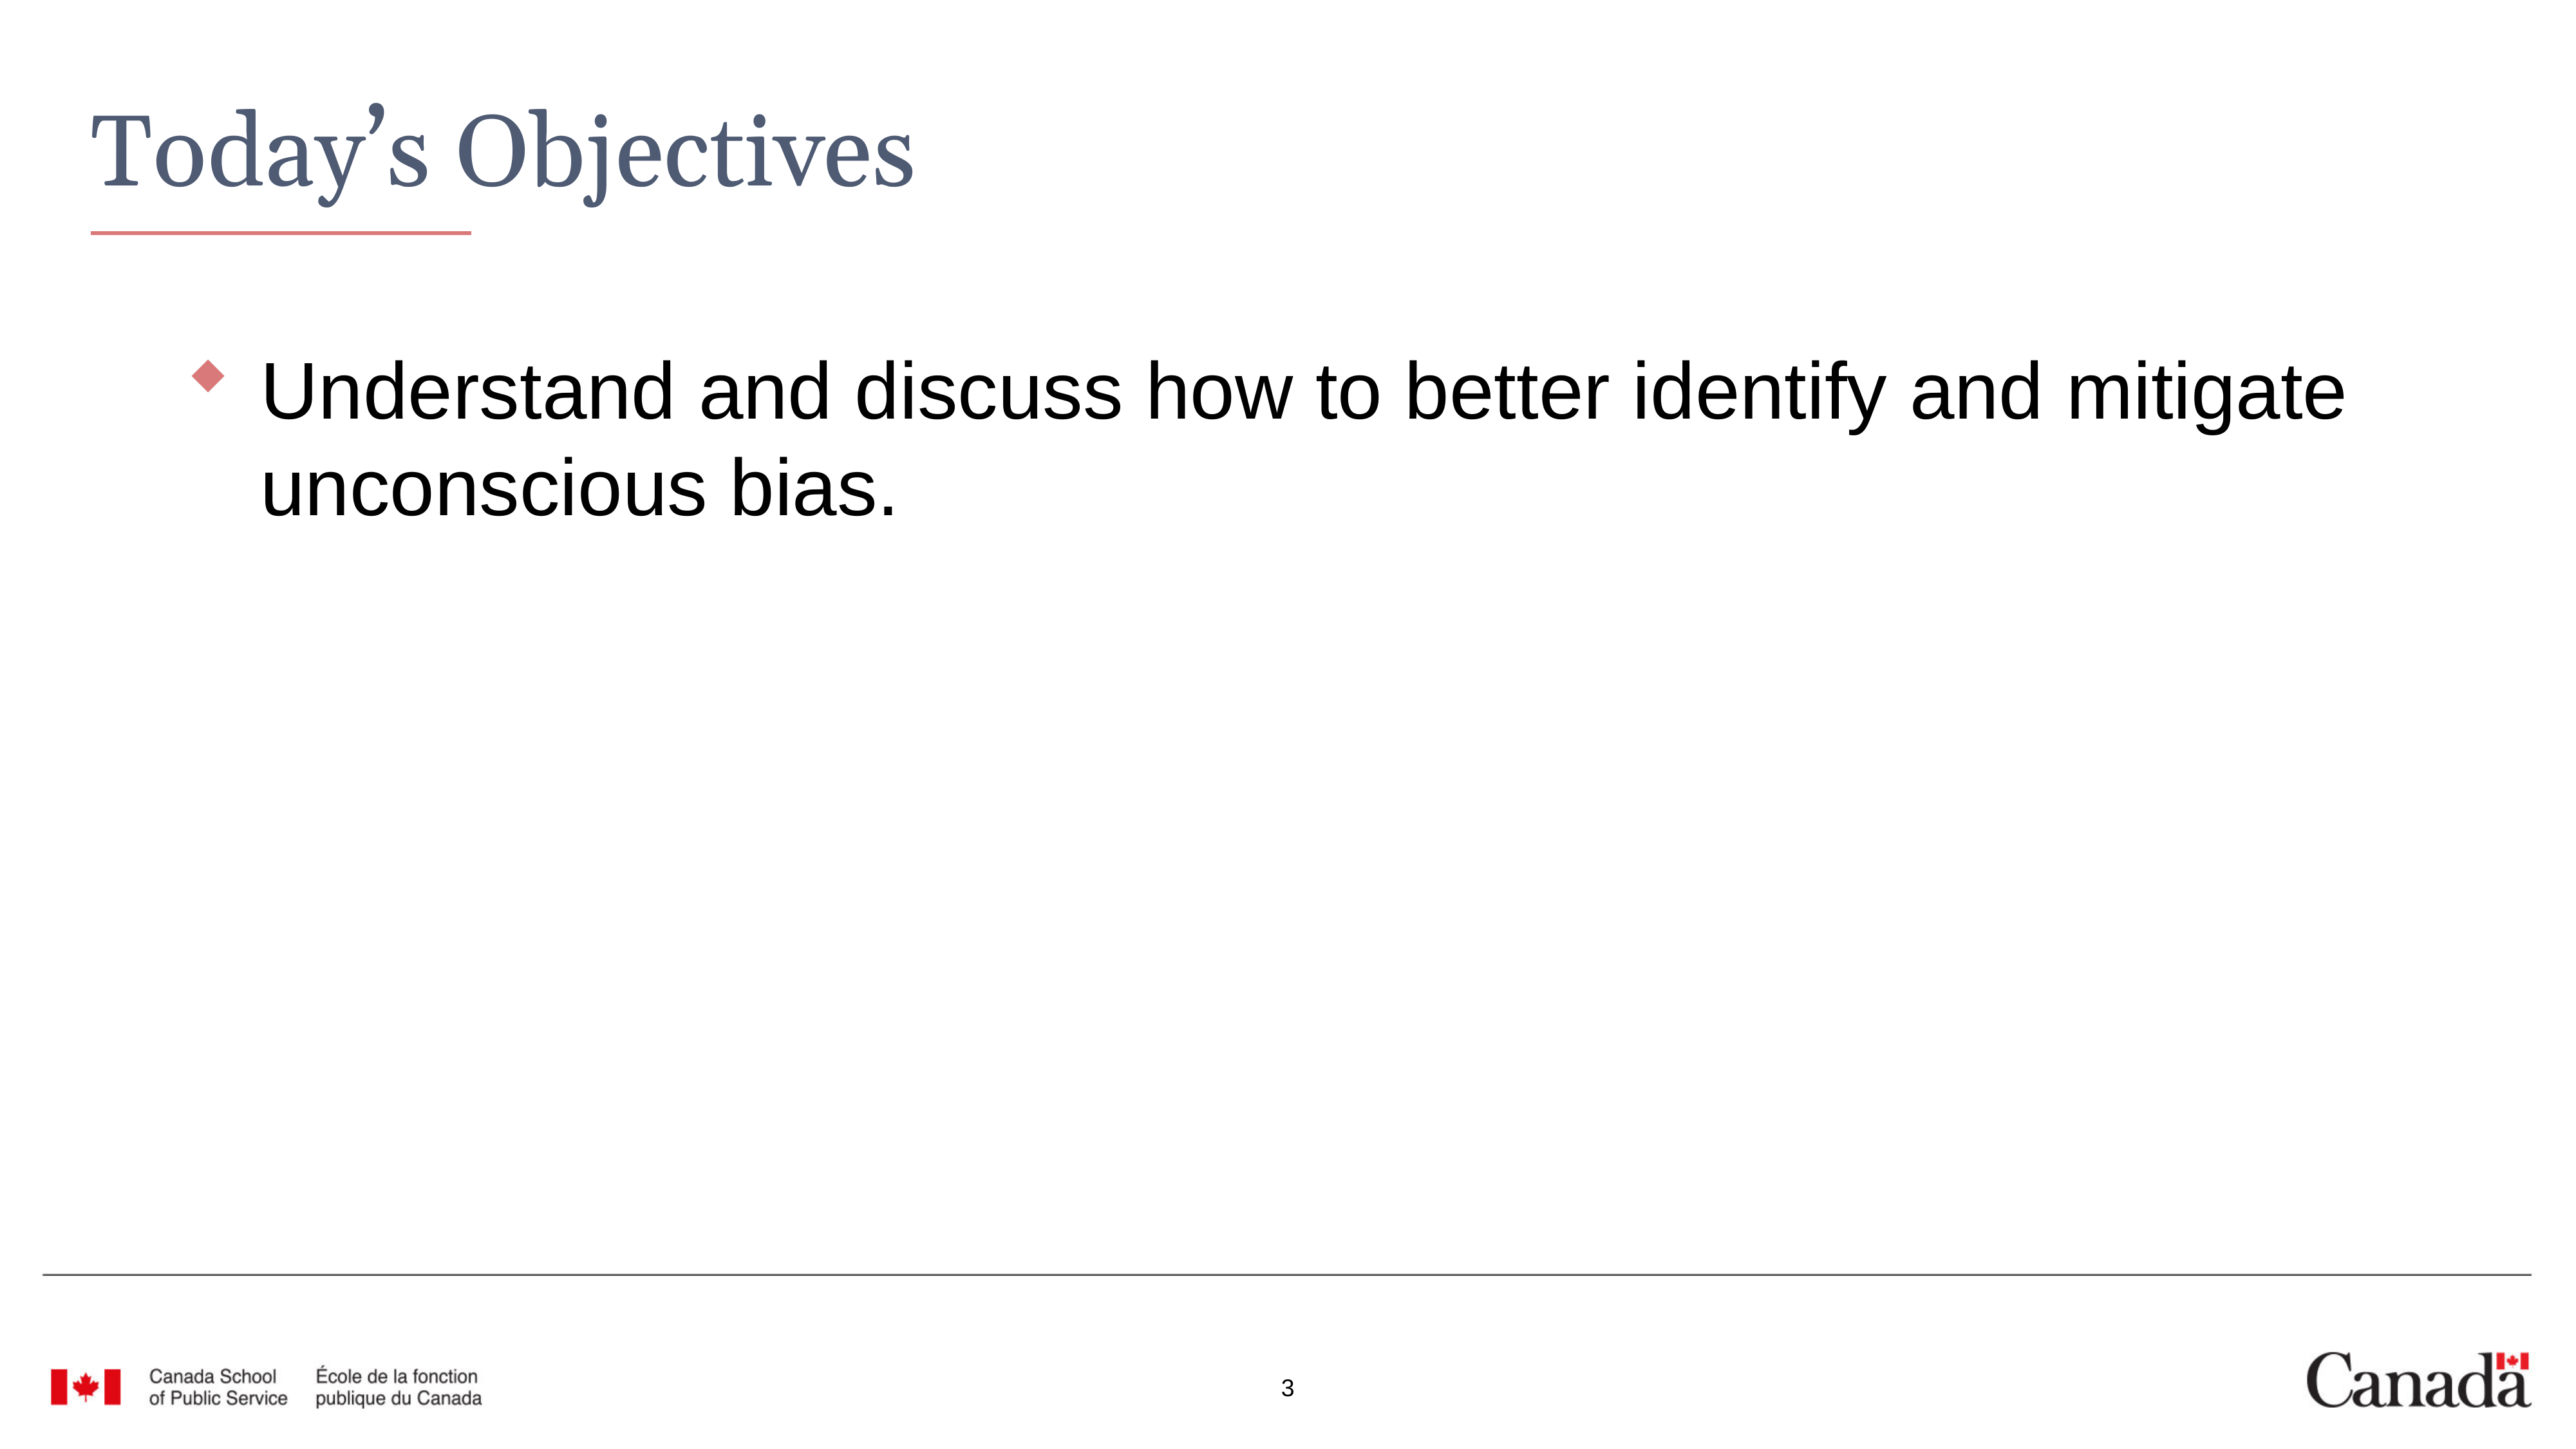

# Today’s Objectives

Understand and discuss how to better identify and mitigate unconscious bias.

3